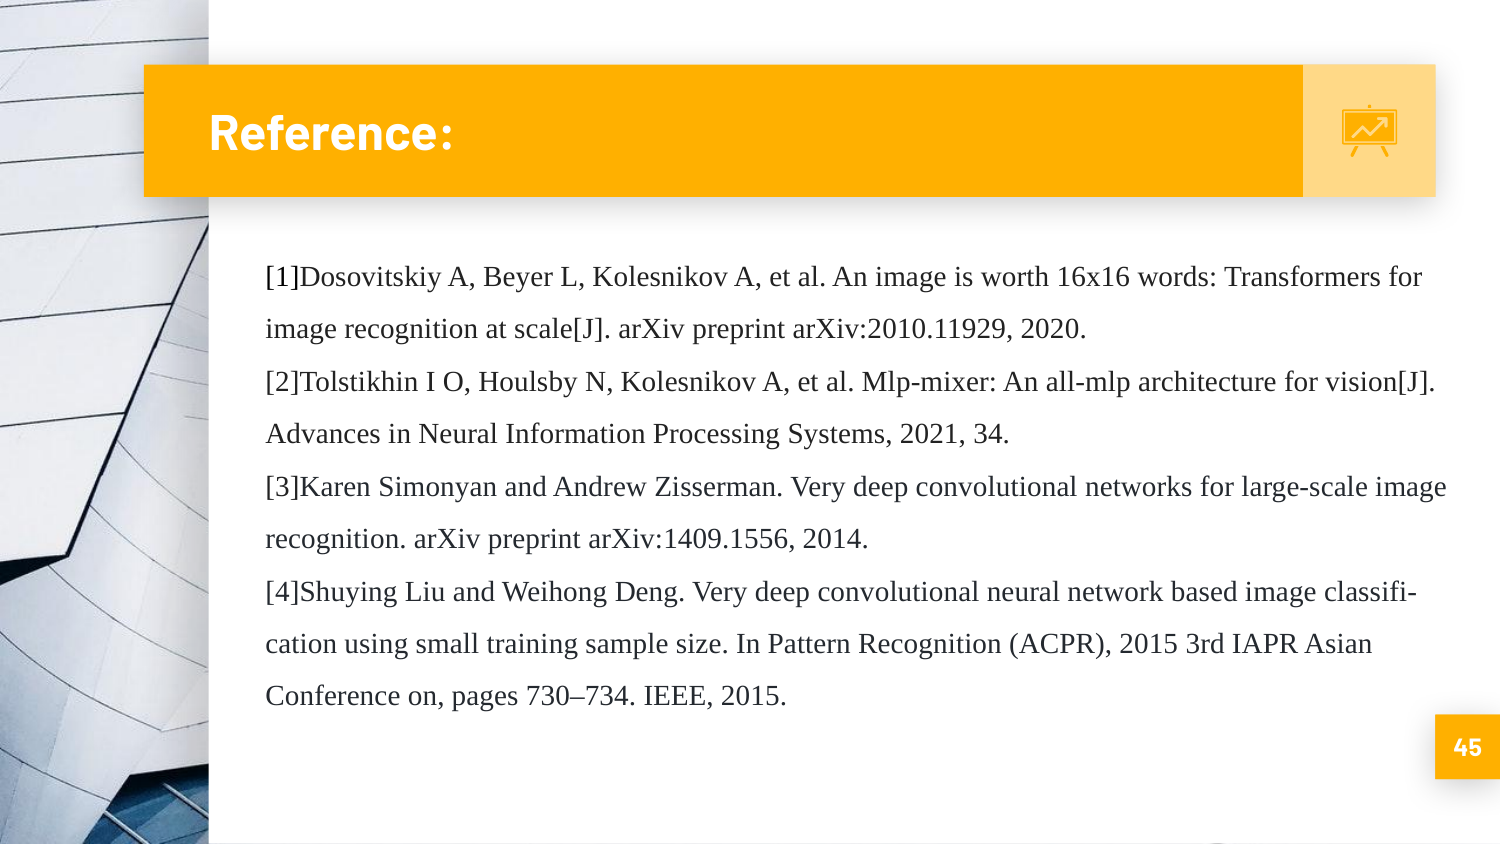

# Reference:

[1]Dosovitskiy A, Beyer L, Kolesnikov A, et al. An image is worth 16x16 words: Transformers for image recognition at scale[J]. arXiv preprint arXiv:2010.11929, 2020.
[2]Tolstikhin I O, Houlsby N, Kolesnikov A, et al. Mlp-mixer: An all-mlp architecture for vision[J]. Advances in Neural Information Processing Systems, 2021, 34.
[3]Karen Simonyan and Andrew Zisserman. Very deep convolutional networks for large-scale image recognition. arXiv preprint arXiv:1409.1556, 2014.
[4]Shuying Liu and Weihong Deng. Very deep convolutional neural network based image classifi- cation using small training sample size. In Pattern Recognition (ACPR), 2015 3rd IAPR Asian Conference on, pages 730–734. IEEE, 2015.
45